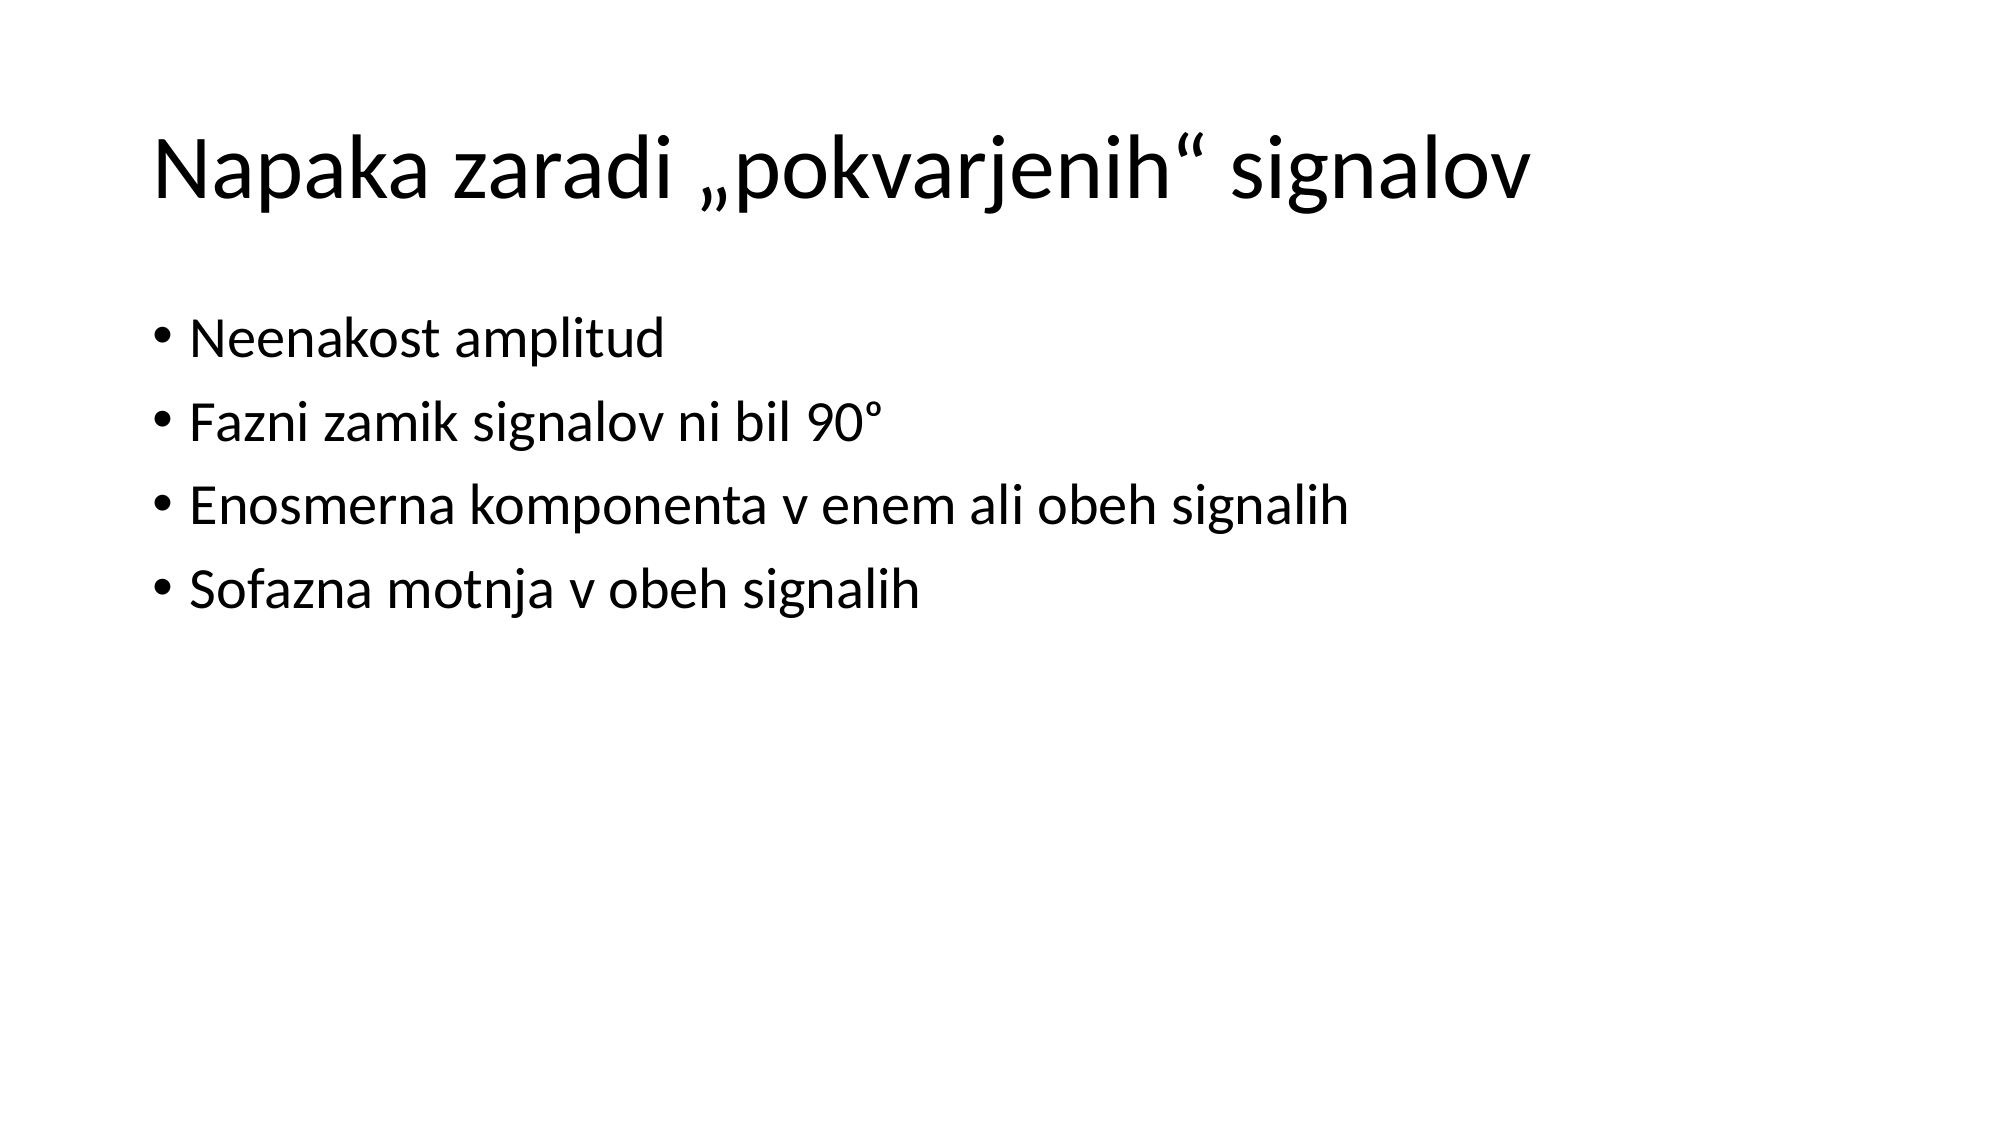

# Napaka zaradi „pokvarjenih“ signalov
Neenakost amplitud
Fazni zamik signalov ni bil 90ᵒ
Enosmerna komponenta v enem ali obeh signalih
Sofazna motnja v obeh signalih